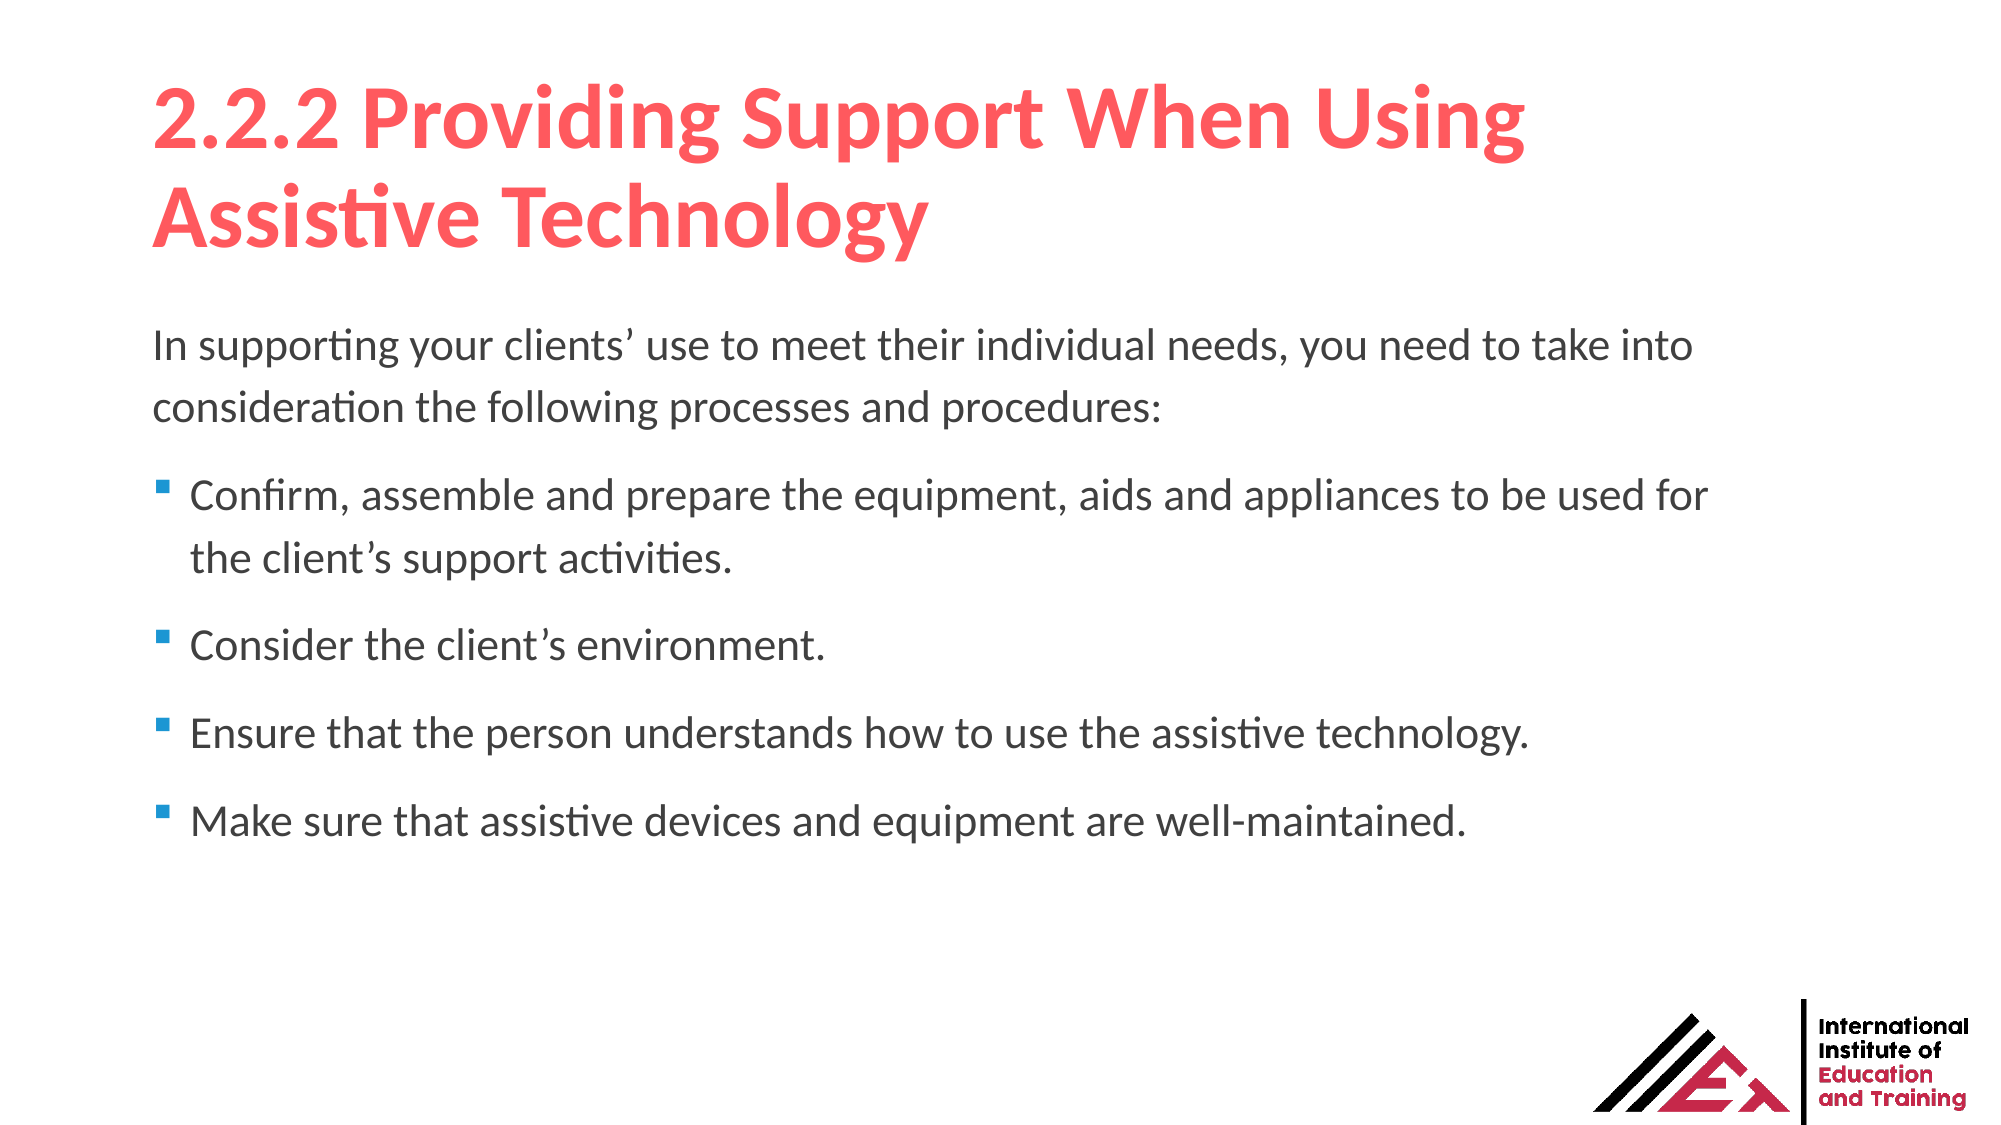

# 2.2.2 Providing Support When Using Assistive Technology
In supporting your clients’ use to meet their individual needs, you need to take into consideration the following processes and procedures:
Confirm, assemble and prepare the equipment, aids and appliances to be used for the client’s support activities.
Consider the client’s environment.
Ensure that the person understands how to use the assistive technology.
Make sure that assistive devices and equipment are well-maintained.